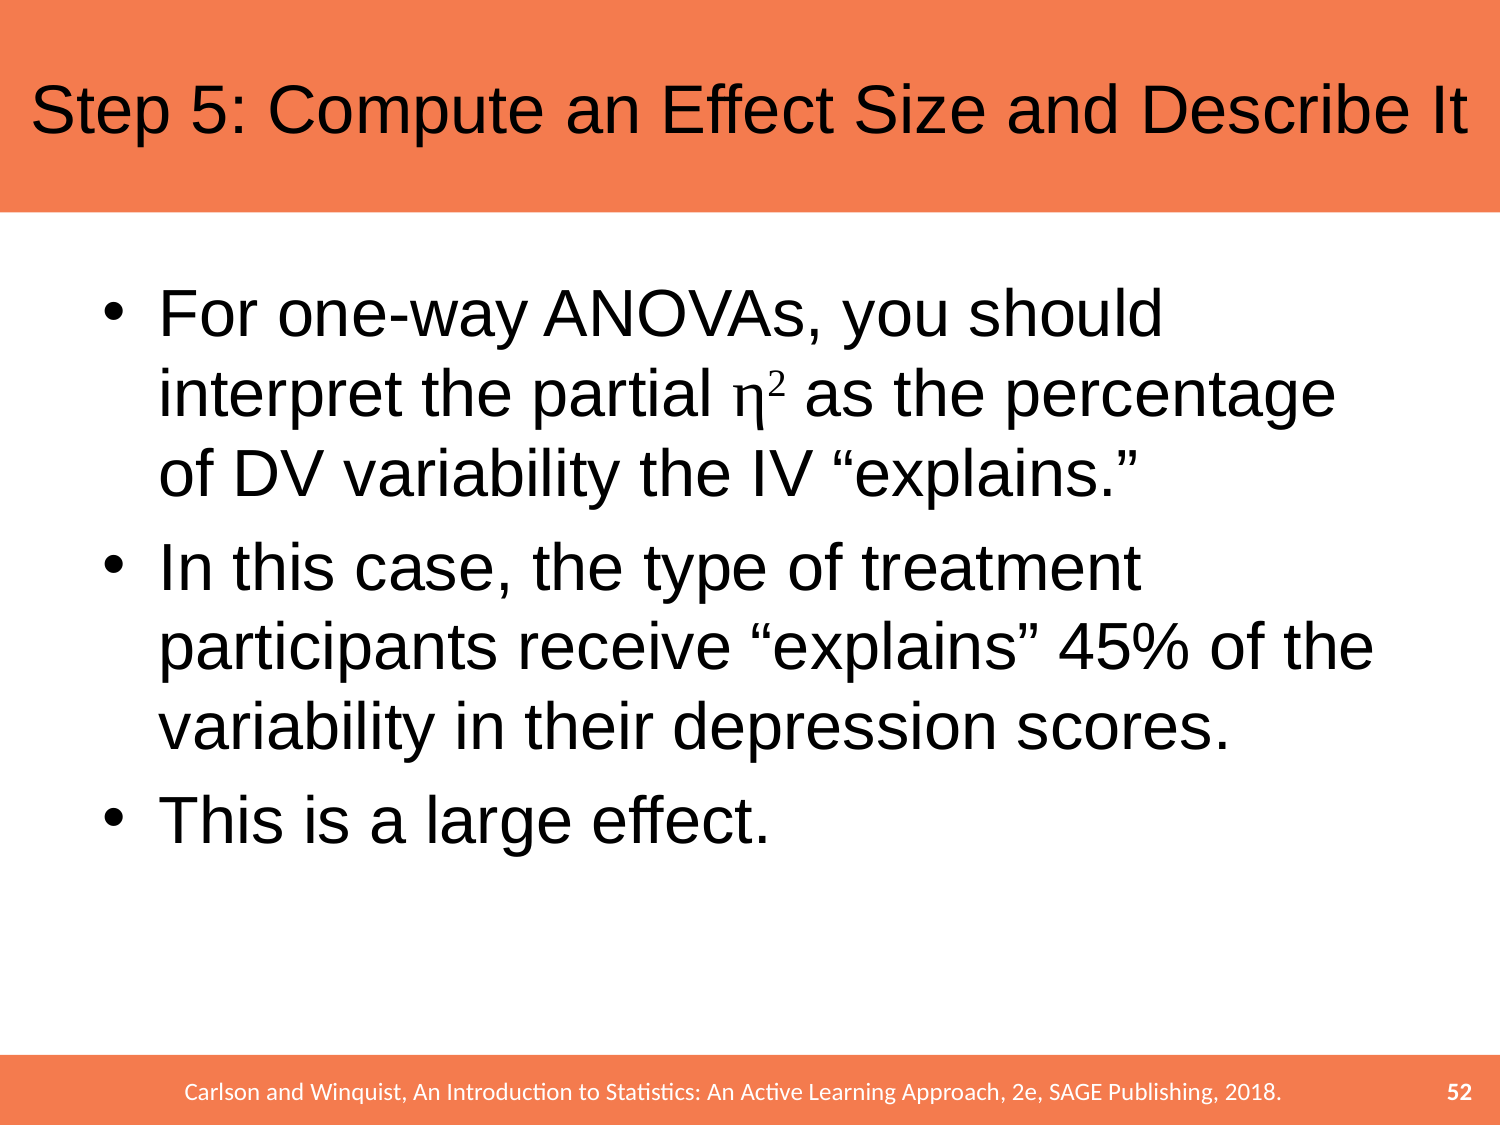

# Step 5: Compute an Effect Size and Describe It
For one-way ANOVAs, you should interpret the partial η2 as the percentage of DV variability the IV “explains.”
In this case, the type of treatment participants receive “explains” 45% of the variability in their depression scores.
This is a large effect.
52
Carlson and Winquist, An Introduction to Statistics: An Active Learning Approach, 2e, SAGE Publishing, 2018.